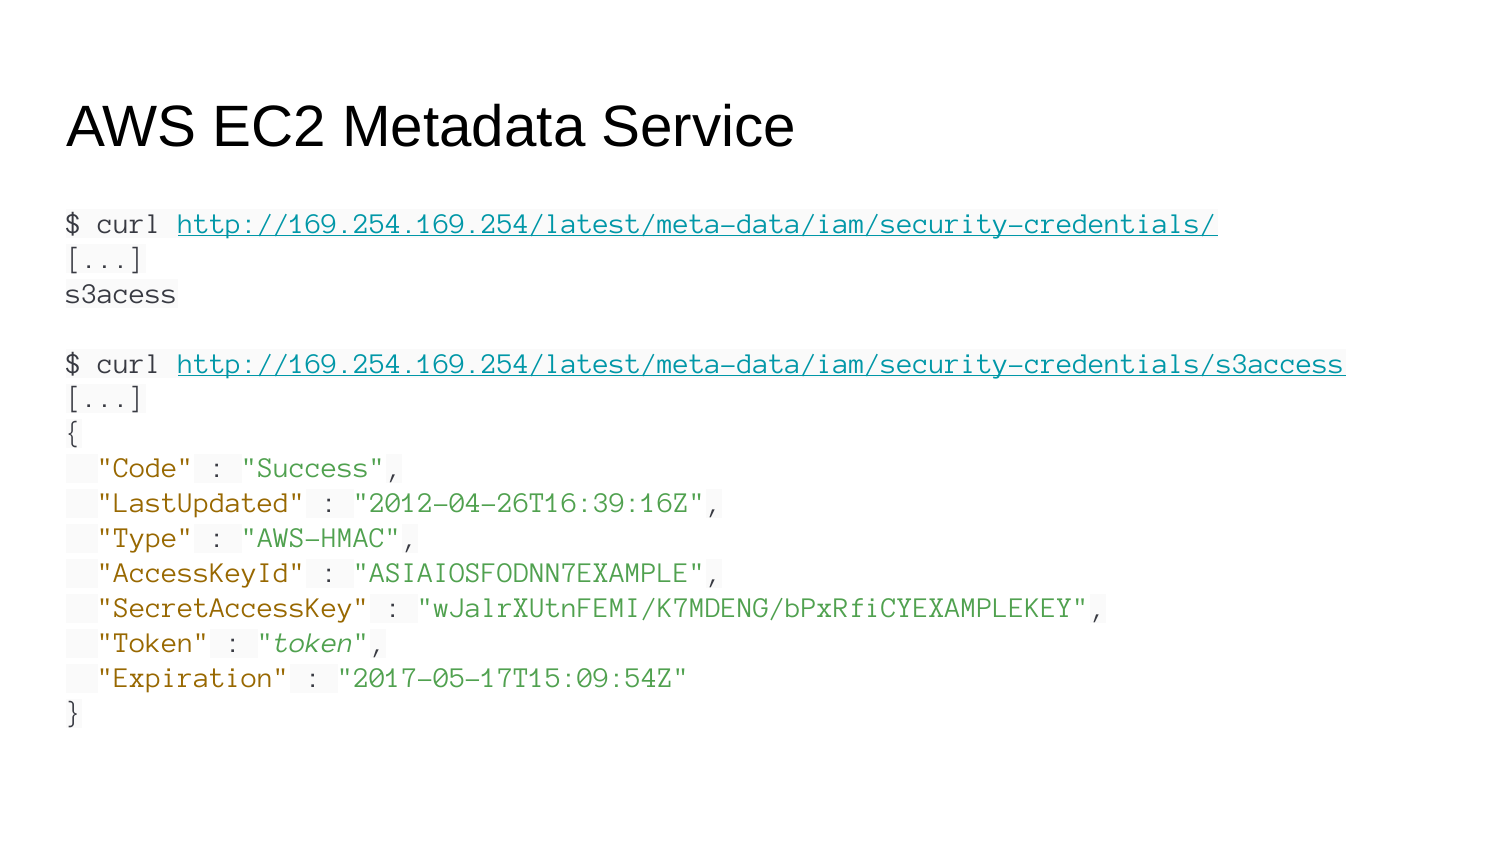

# AWS EC2 Metadata Service
$ curl http://169.254.169.254/latest/meta-data/iam/security-credentials/
[...]
s3acess

$ curl http://169.254.169.254/latest/meta-data/iam/security-credentials/s3access
[...]
{
  "Code" : "Success",
  "LastUpdated" : "2012-04-26T16:39:16Z",
  "Type" : "AWS-HMAC",
  "AccessKeyId" : "ASIAIOSFODNN7EXAMPLE",
  "SecretAccessKey" : "wJalrXUtnFEMI/K7MDENG/bPxRfiCYEXAMPLEKEY",
  "Token" : "token",
  "Expiration" : "2017-05-17T15:09:54Z"
}